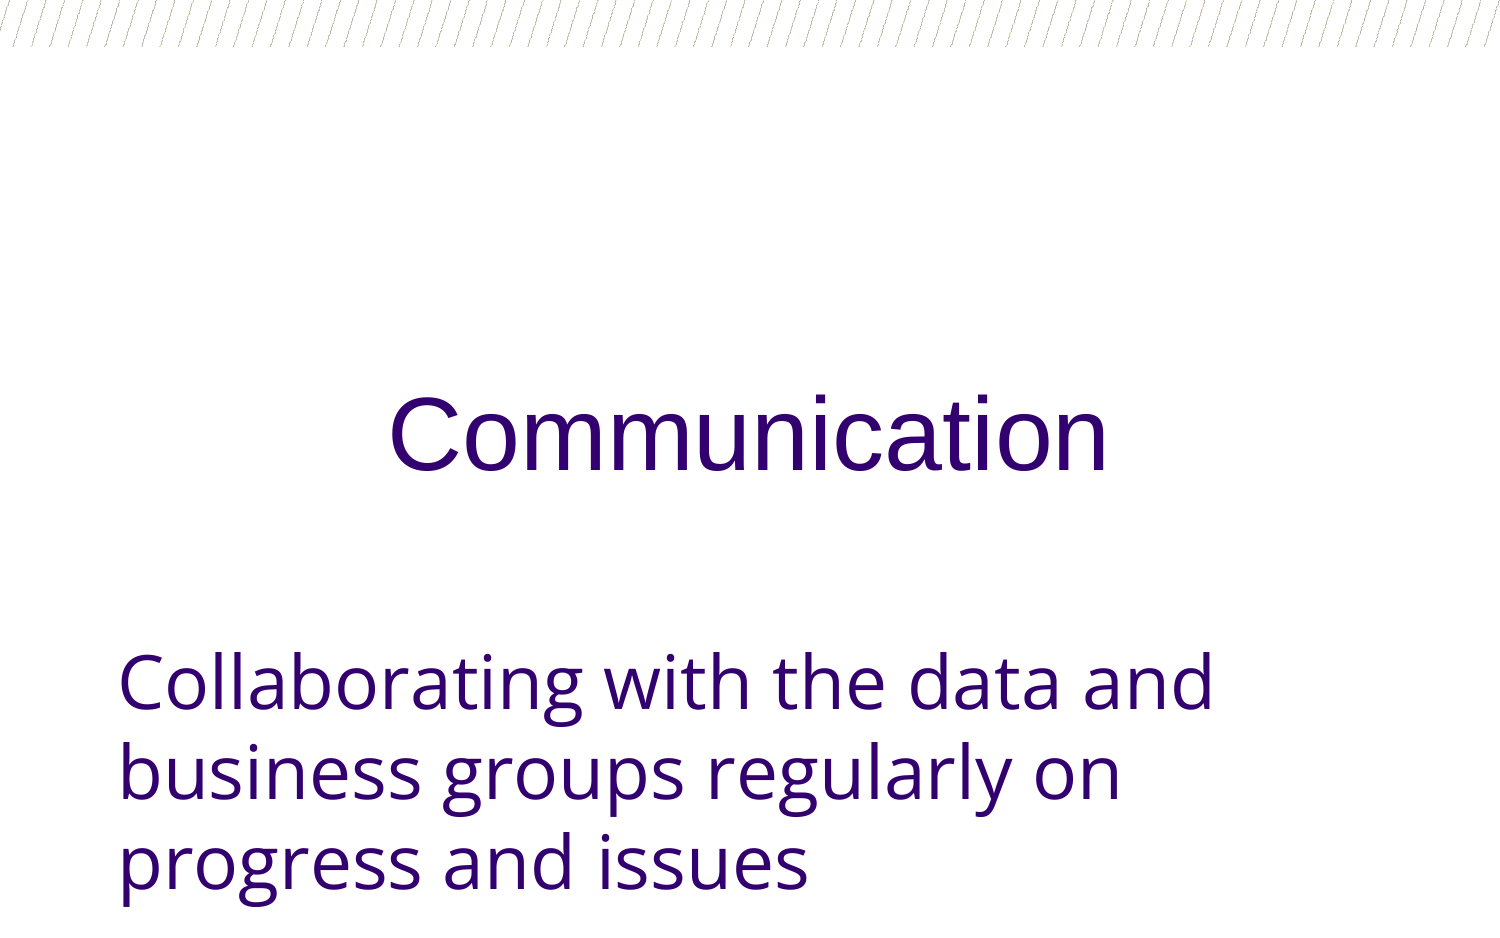

# Communication
Collaborating with the data and business groups regularly on progress and issues